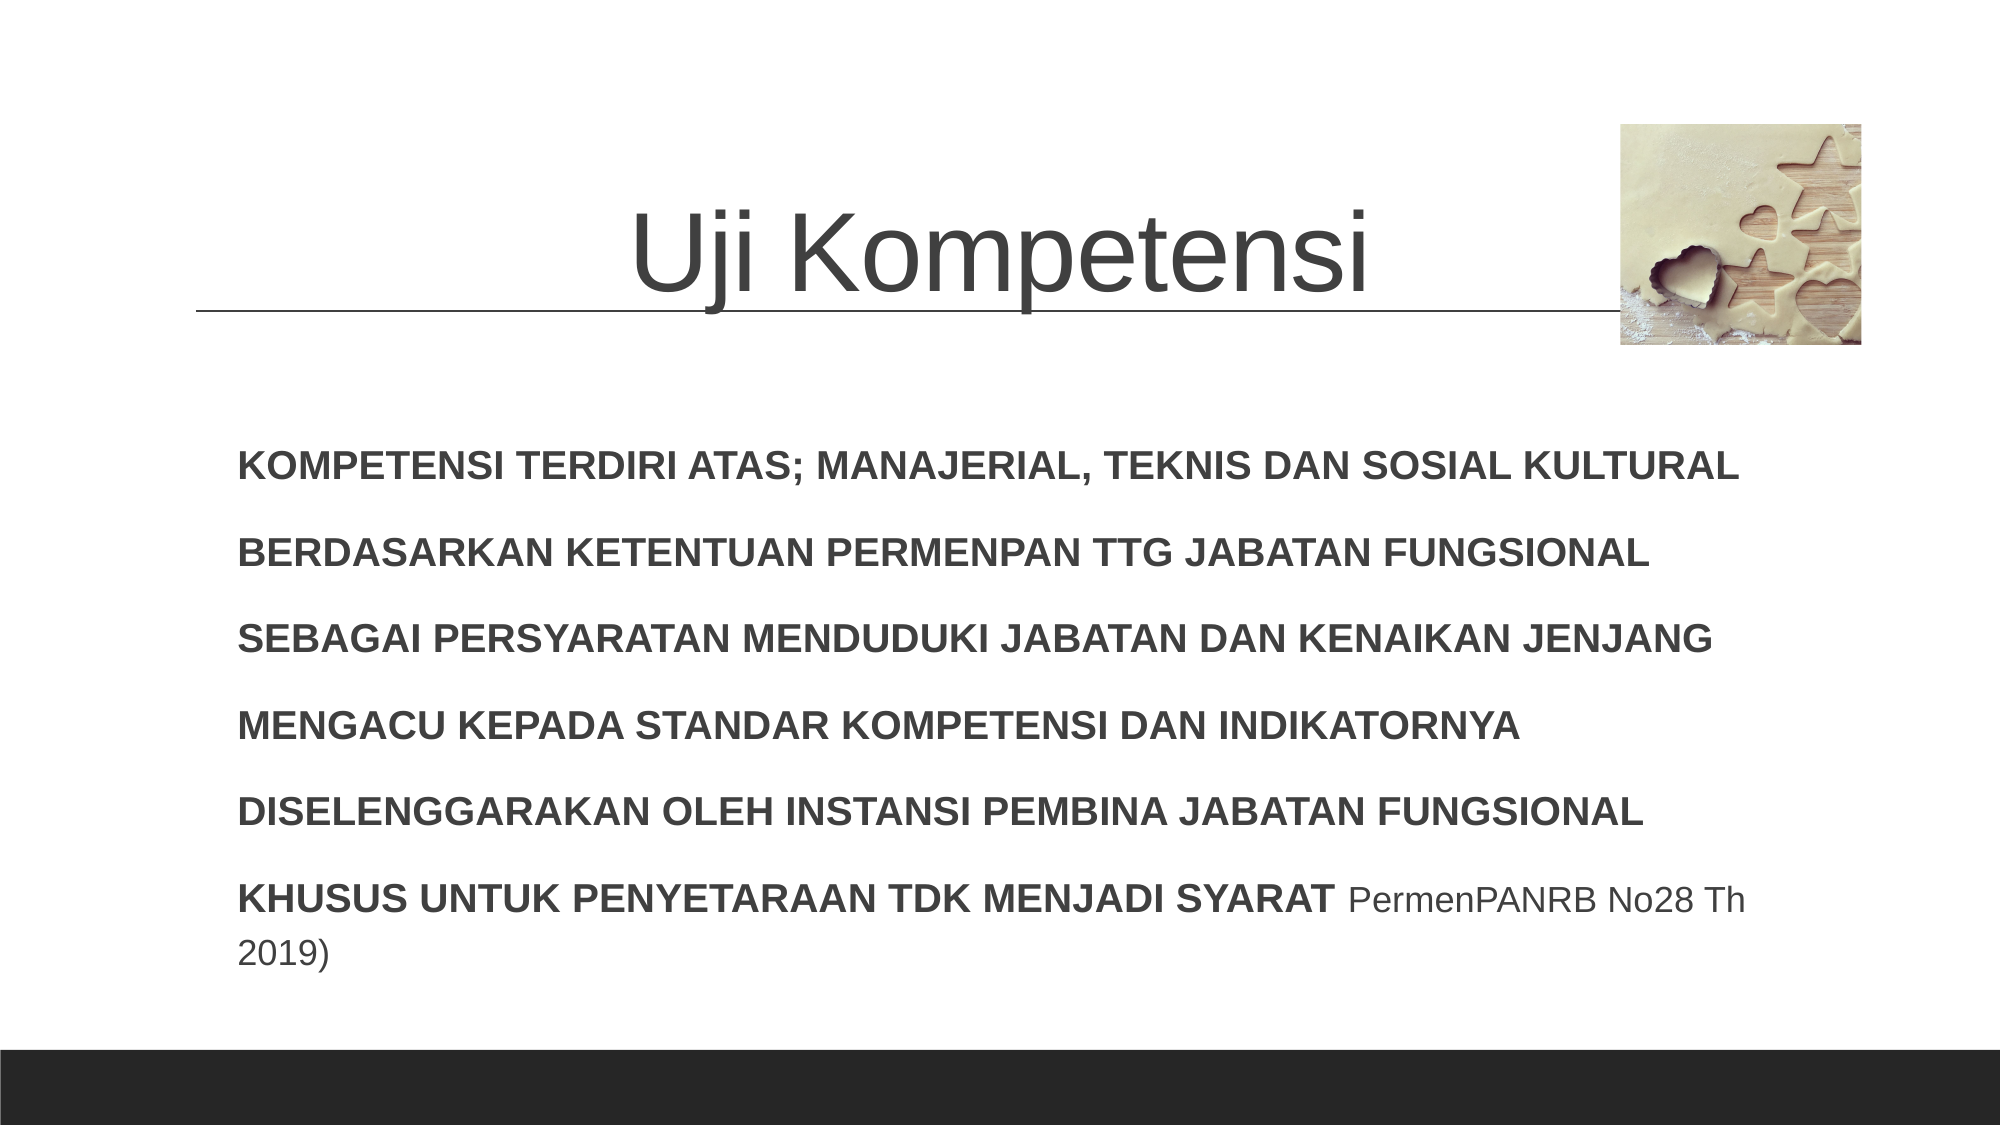

# Uji Kompetensi

KOMPETENSI TERDIRI ATAS; MANAJERIAL, TEKNIS DAN SOSIAL KULTURAL
BERDASARKAN KETENTUAN PERMENPAN TTG JABATAN FUNGSIONAL
SEBAGAI PERSYARATAN MENDUDUKI JABATAN DAN KENAIKAN JENJANG
MENGACU KEPADA STANDAR KOMPETENSI DAN INDIKATORNYA
DISELENGGARAKAN OLEH INSTANSI PEMBINA JABATAN FUNGSIONAL
KHUSUS UNTUK PENYETARAAN TDK MENJADI SYARAT PermenPANRB No28 Th 2019)